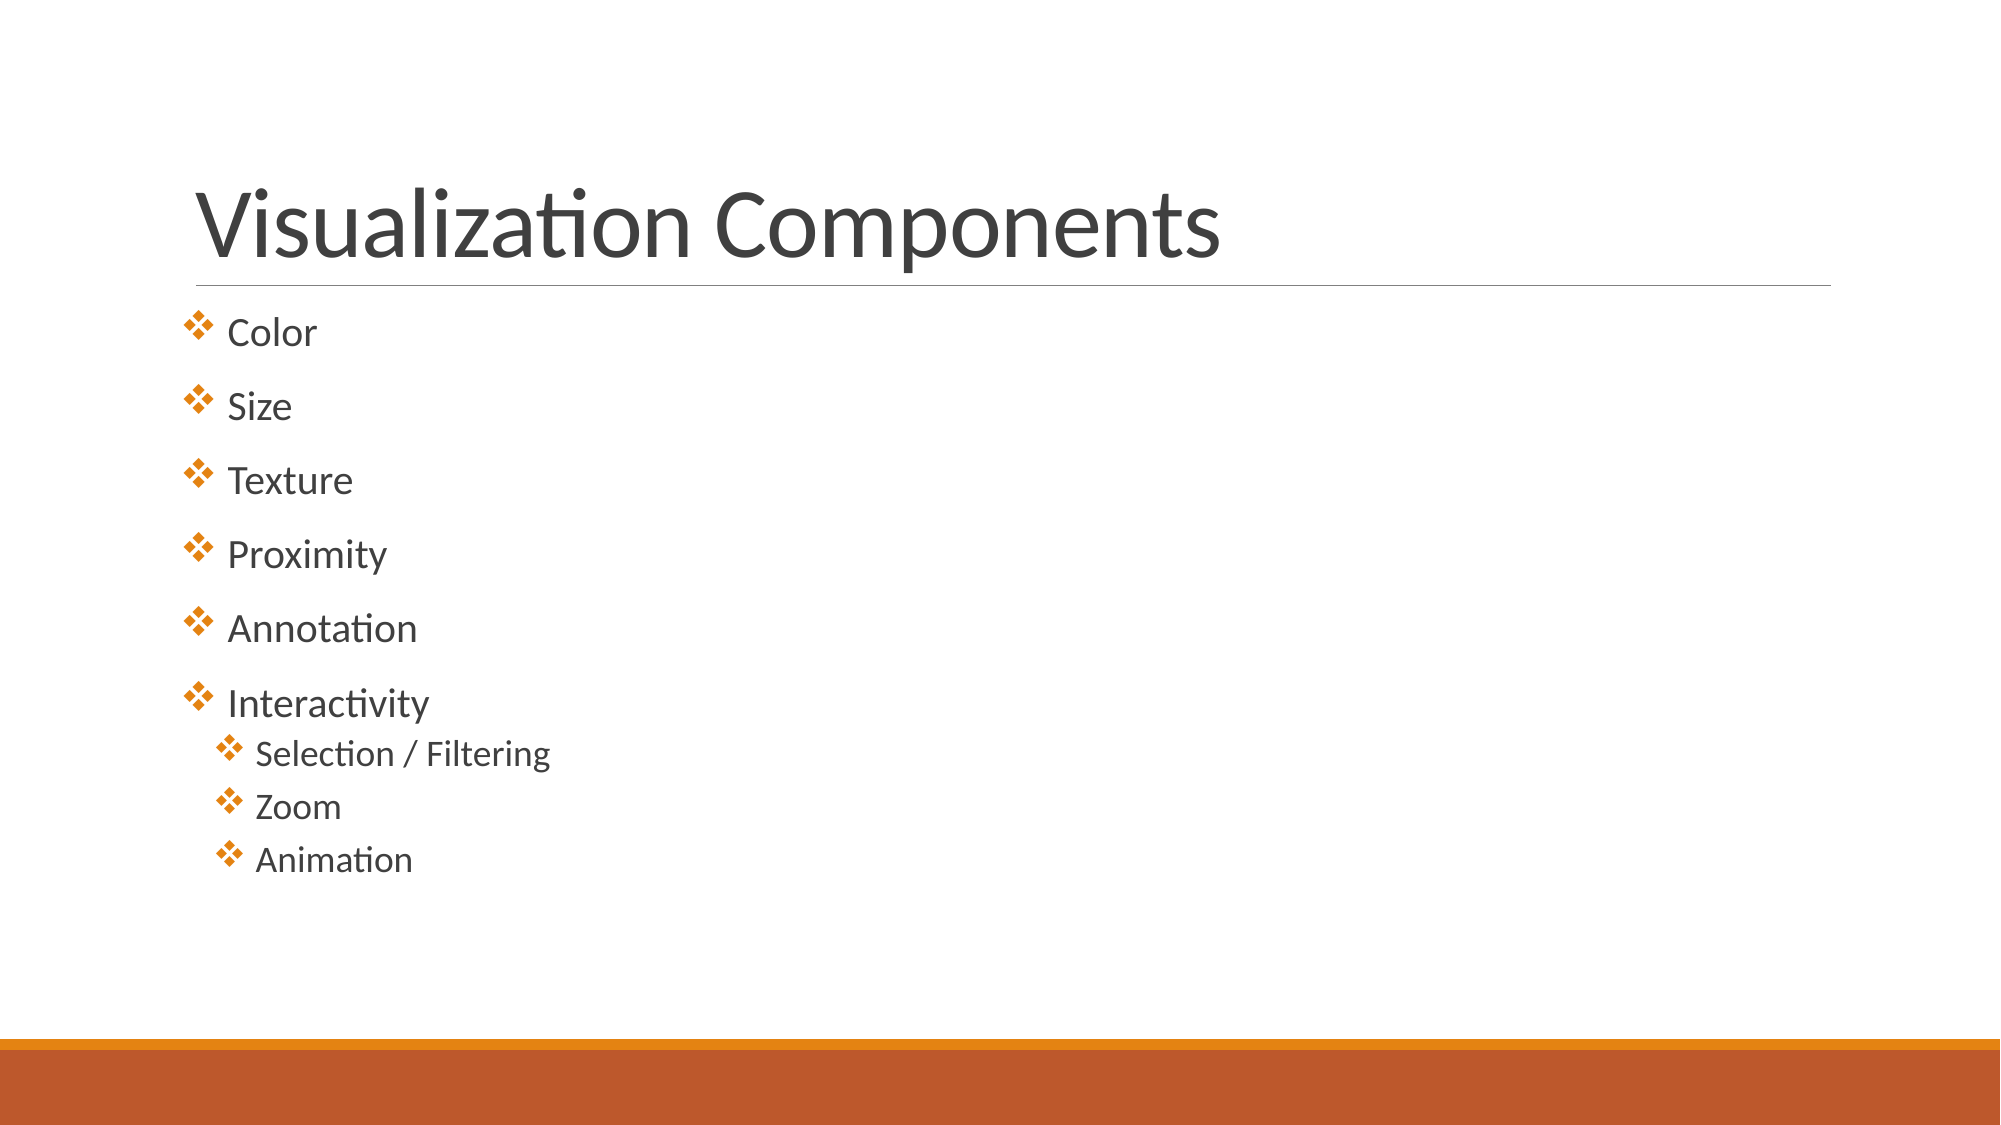

# Visualization Components
 Color
 Size
 Texture
 Proximity
 Annotation
 Interactivity
 Selection / Filtering
 Zoom
 Animation